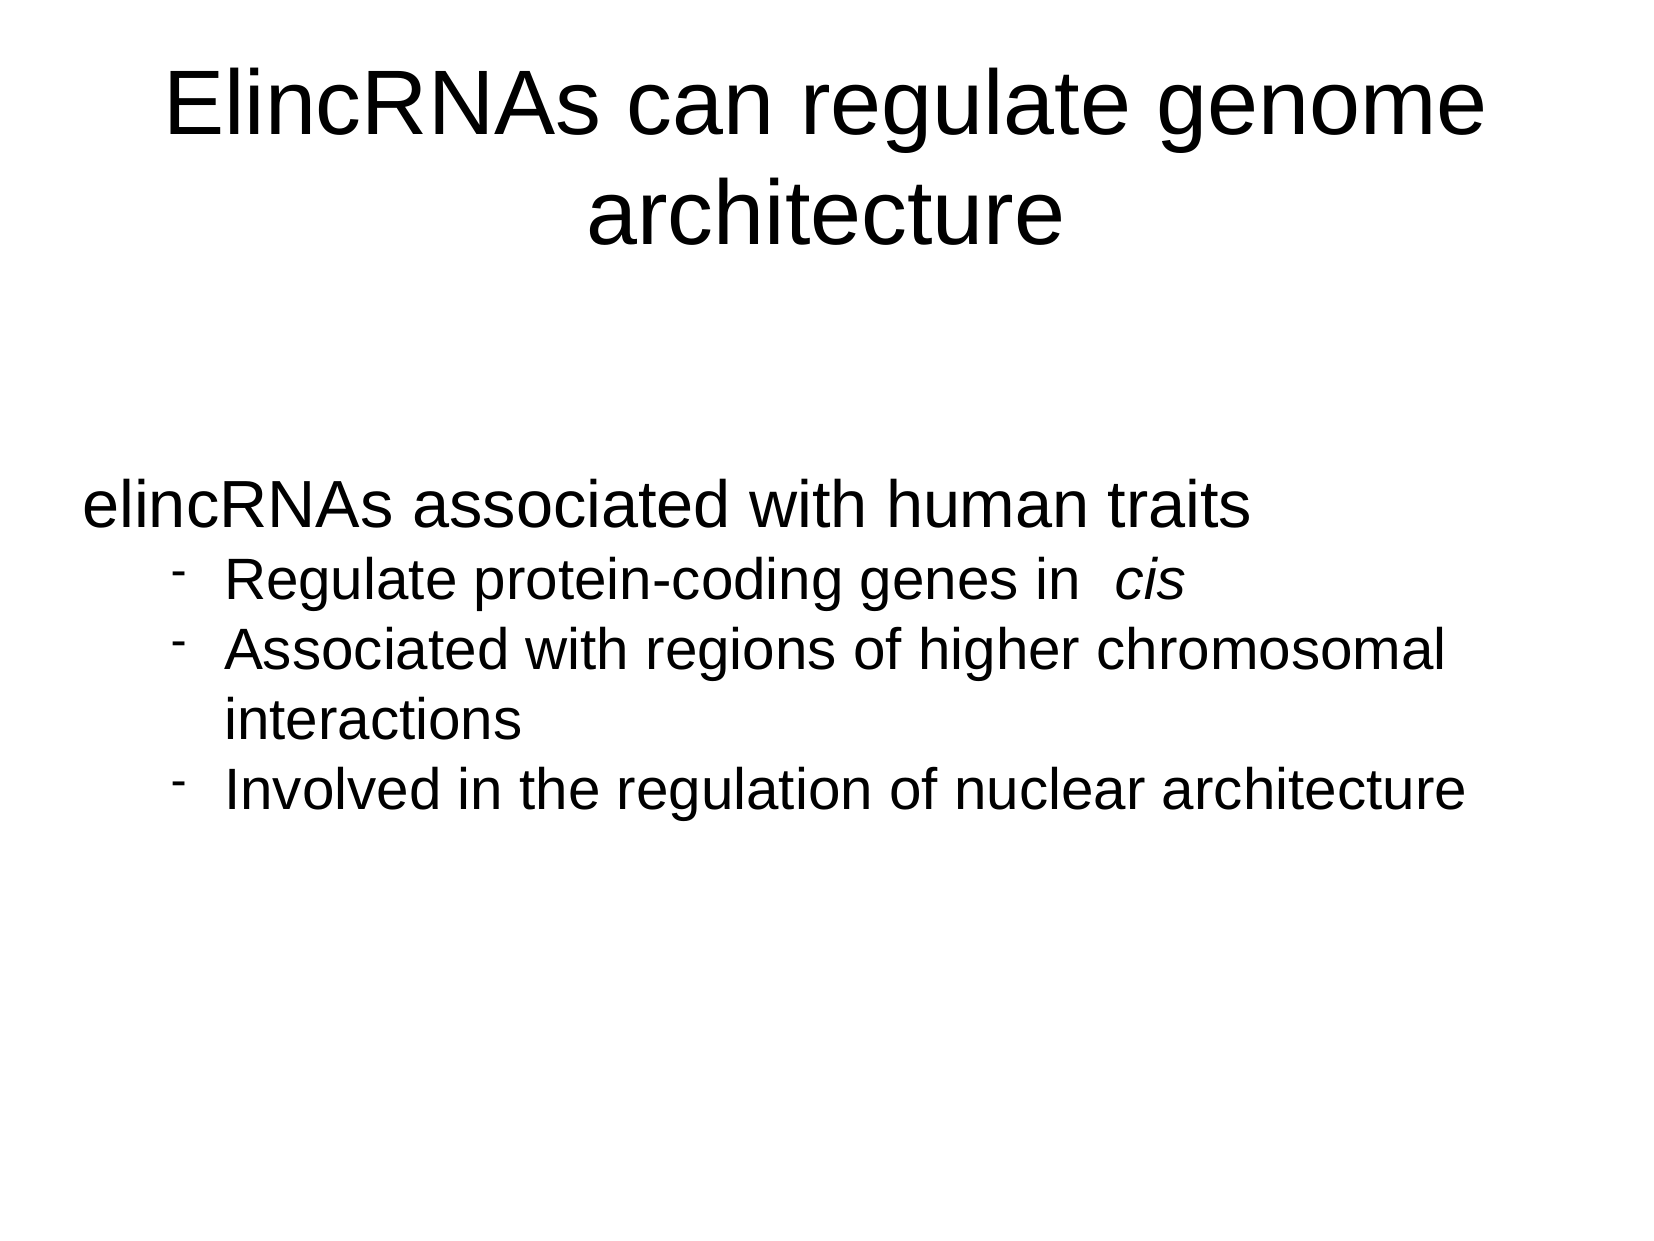

ElincRNAs can regulate genome architecture
elincRNAs associated with human traits
Regulate protein-coding genes in  cis
Associated with regions of higher chromosomal interactions
Involved in the regulation of nuclear architecture